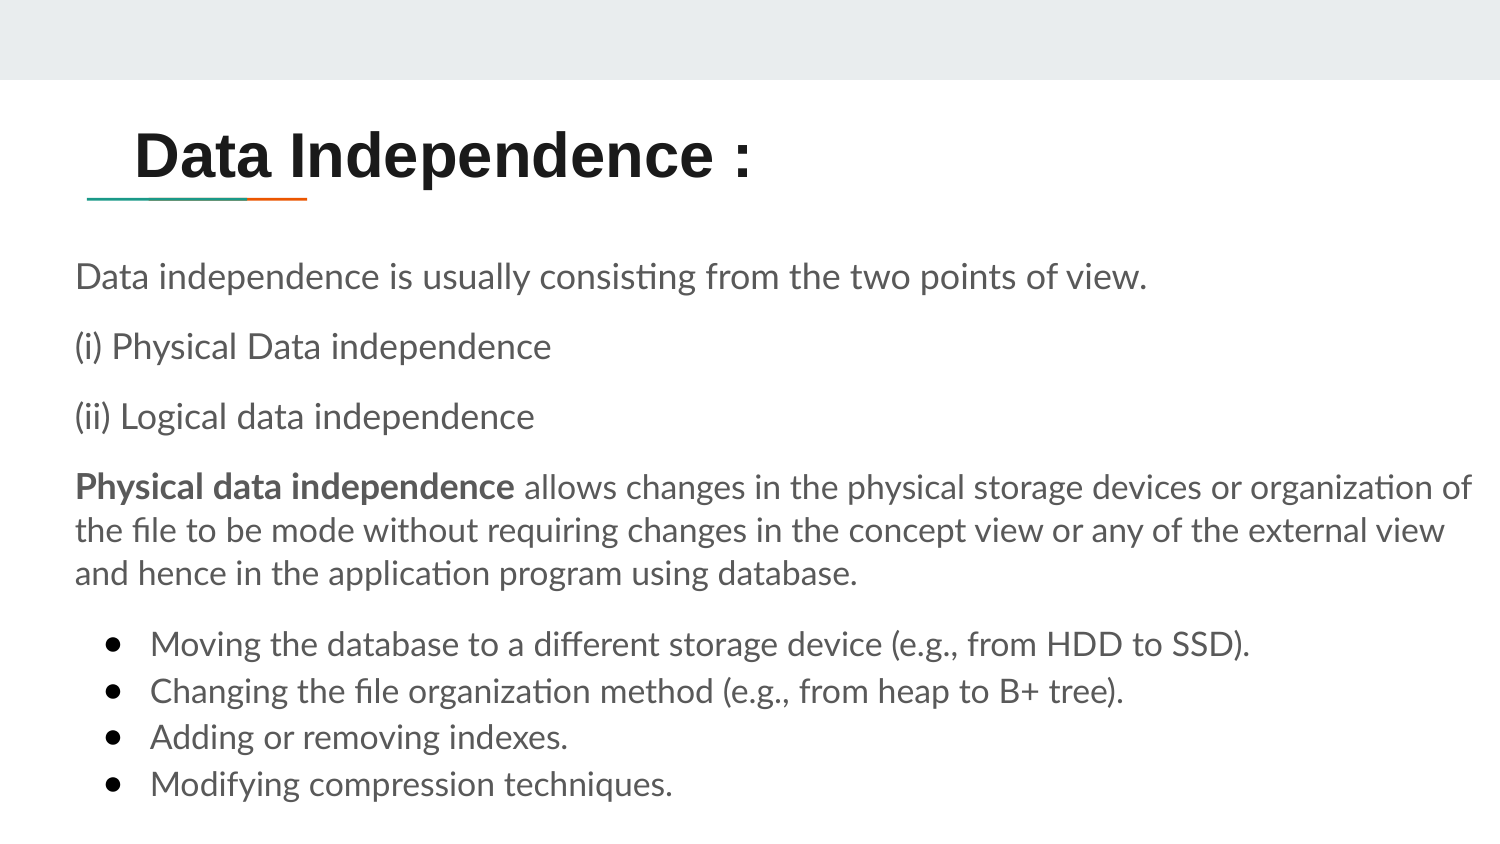

# Data Independence :
Data independence is usually consisting from the two points of view.
(i) Physical Data independence
(ii) Logical data independence
Physical data independence allows changes in the physical storage devices or organization of the file to be mode without requiring changes in the concept view or any of the external view and hence in the application program using database.
Moving the database to a different storage device (e.g., from HDD to SSD).
Changing the file organization method (e.g., from heap to B+ tree).
Adding or removing indexes.
Modifying compression techniques.